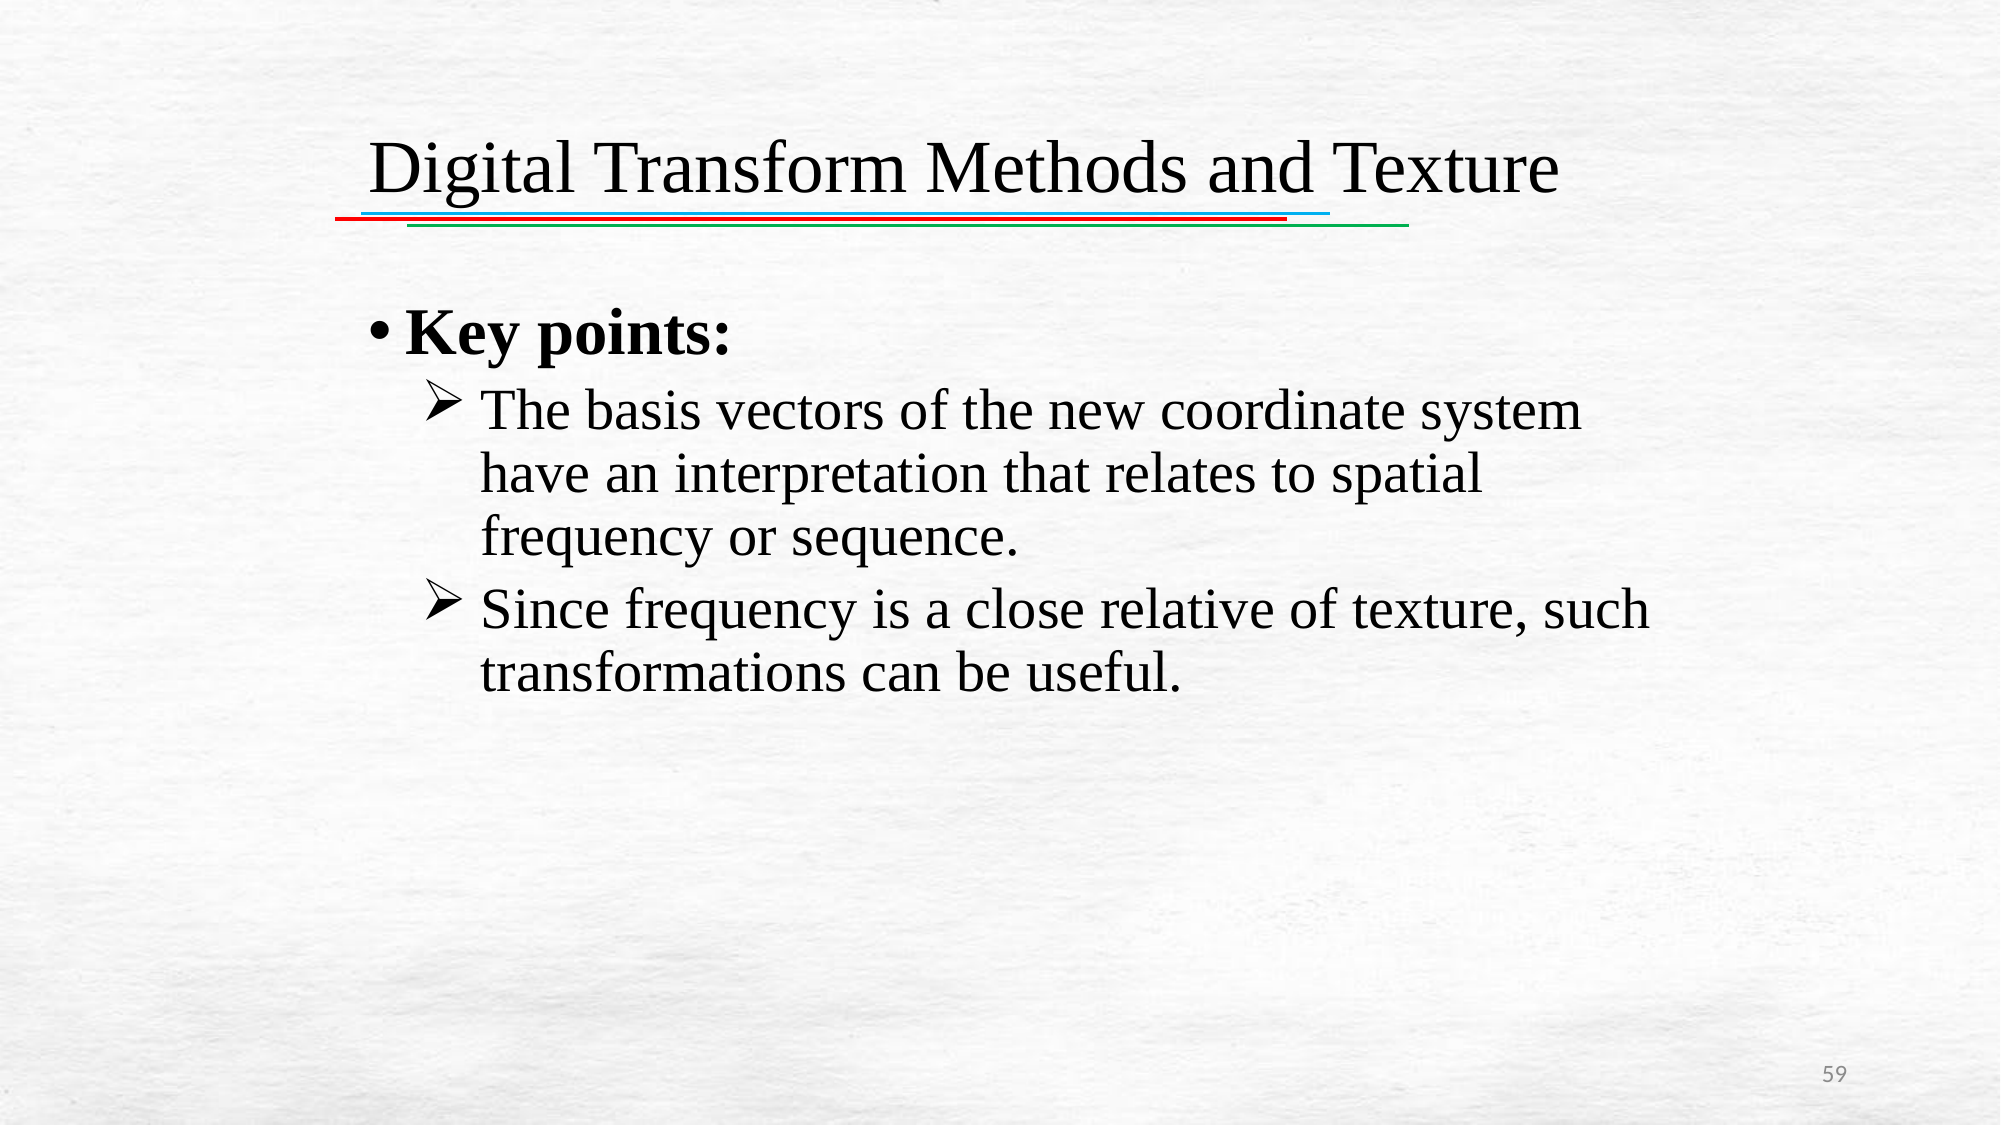

# Digital Transform Methods and Texture
Key points:
The basis vectors of the new coordinate system have an interpretation that relates to spatial frequency or sequence.
Since frequency is a close relative of texture, such transformations can be useful.
59